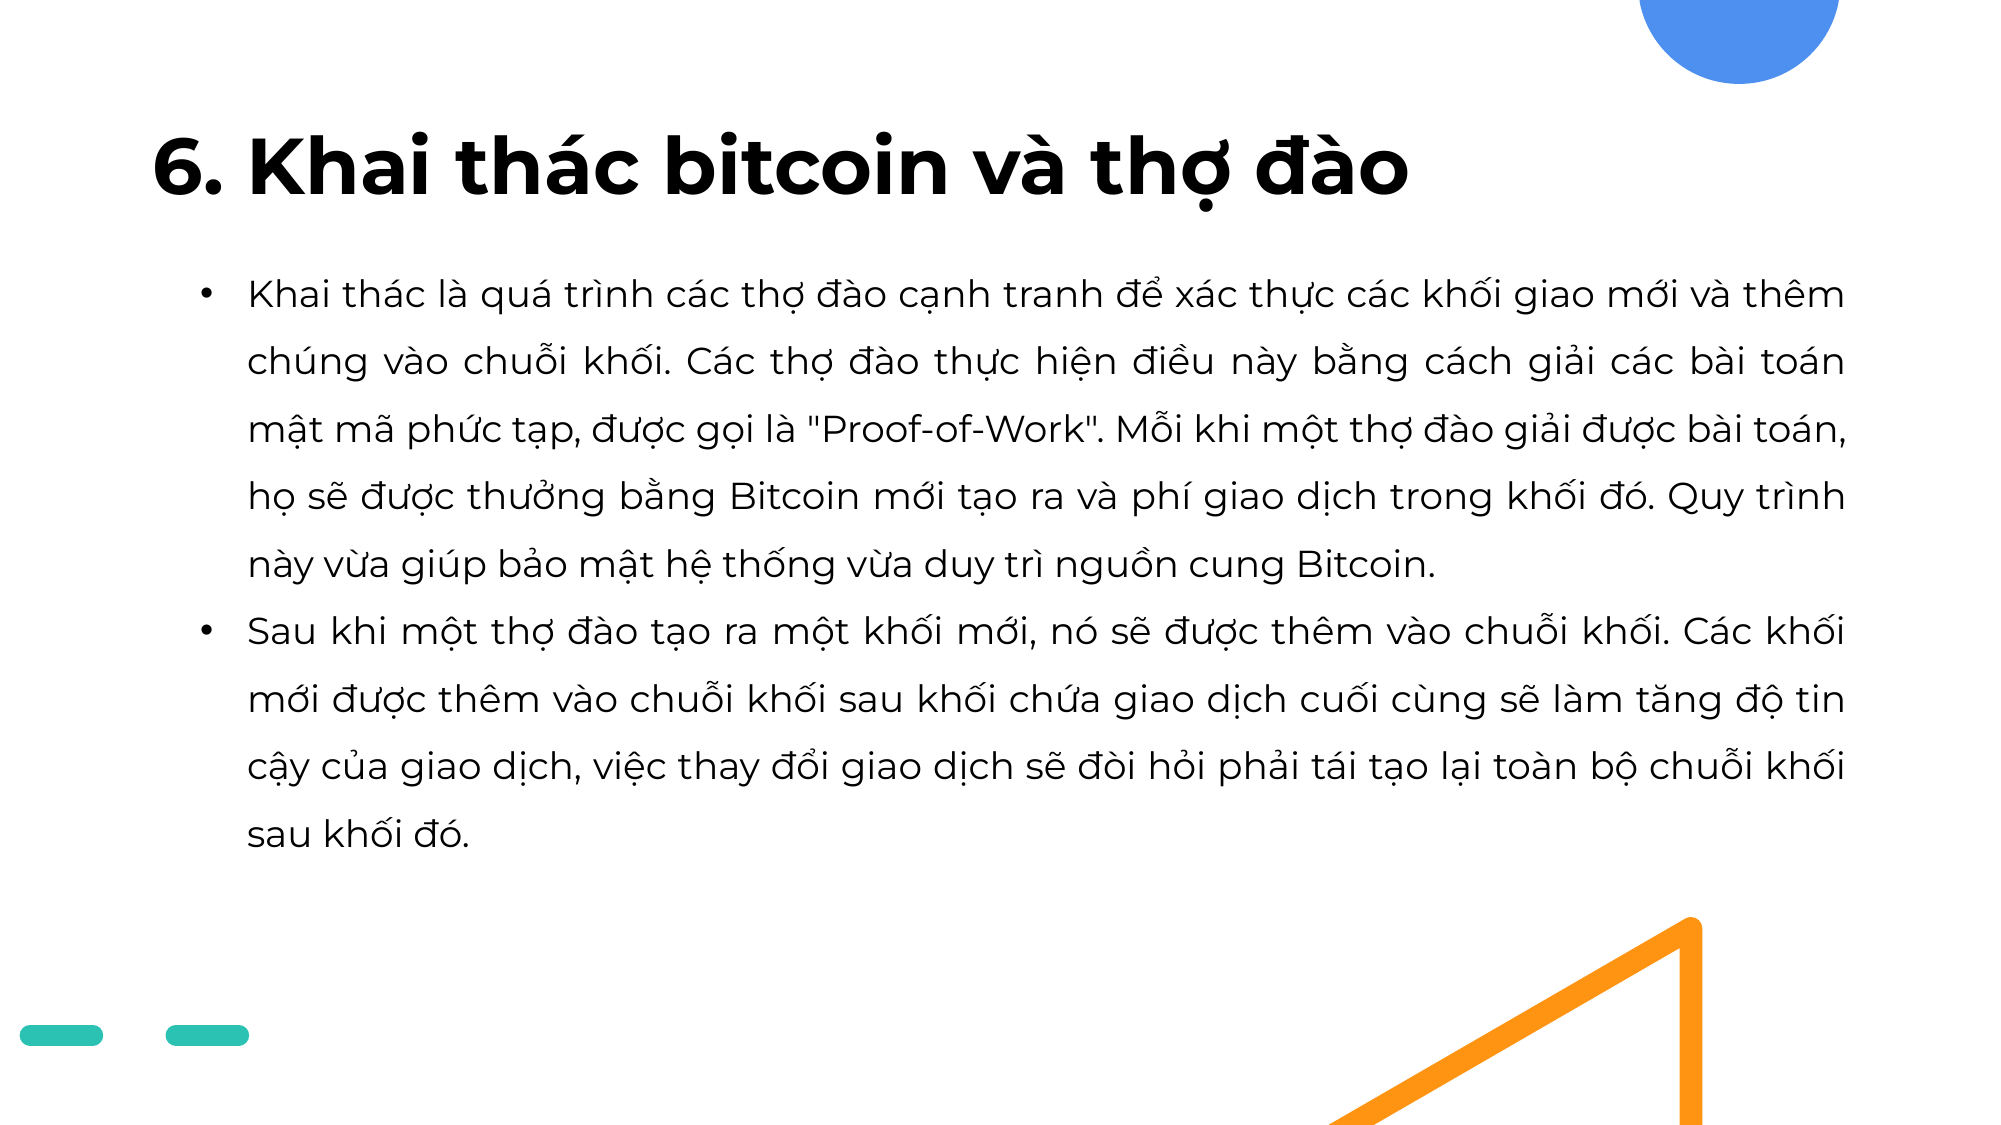

# 6. Khai thác bitcoin và thợ đào
Khai thác là quá trình các thợ đào cạnh tranh để xác thực các khối giao mới và thêm chúng vào chuỗi khối. Các thợ đào thực hiện điều này bằng cách giải các bài toán mật mã phức tạp, được gọi là "Proof-of-Work". Mỗi khi một thợ đào giải được bài toán, họ sẽ được thưởng bằng Bitcoin mới tạo ra và phí giao dịch trong khối đó. Quy trình này vừa giúp bảo mật hệ thống vừa duy trì nguồn cung Bitcoin.
Sau khi một thợ đào tạo ra một khối mới, nó sẽ được thêm vào chuỗi khối. Các khối mới được thêm vào chuỗi khối sau khối chứa giao dịch cuối cùng sẽ làm tăng độ tin cậy của giao dịch, việc thay đổi giao dịch sẽ đòi hỏi phải tái tạo lại toàn bộ chuỗi khối sau khối đó.